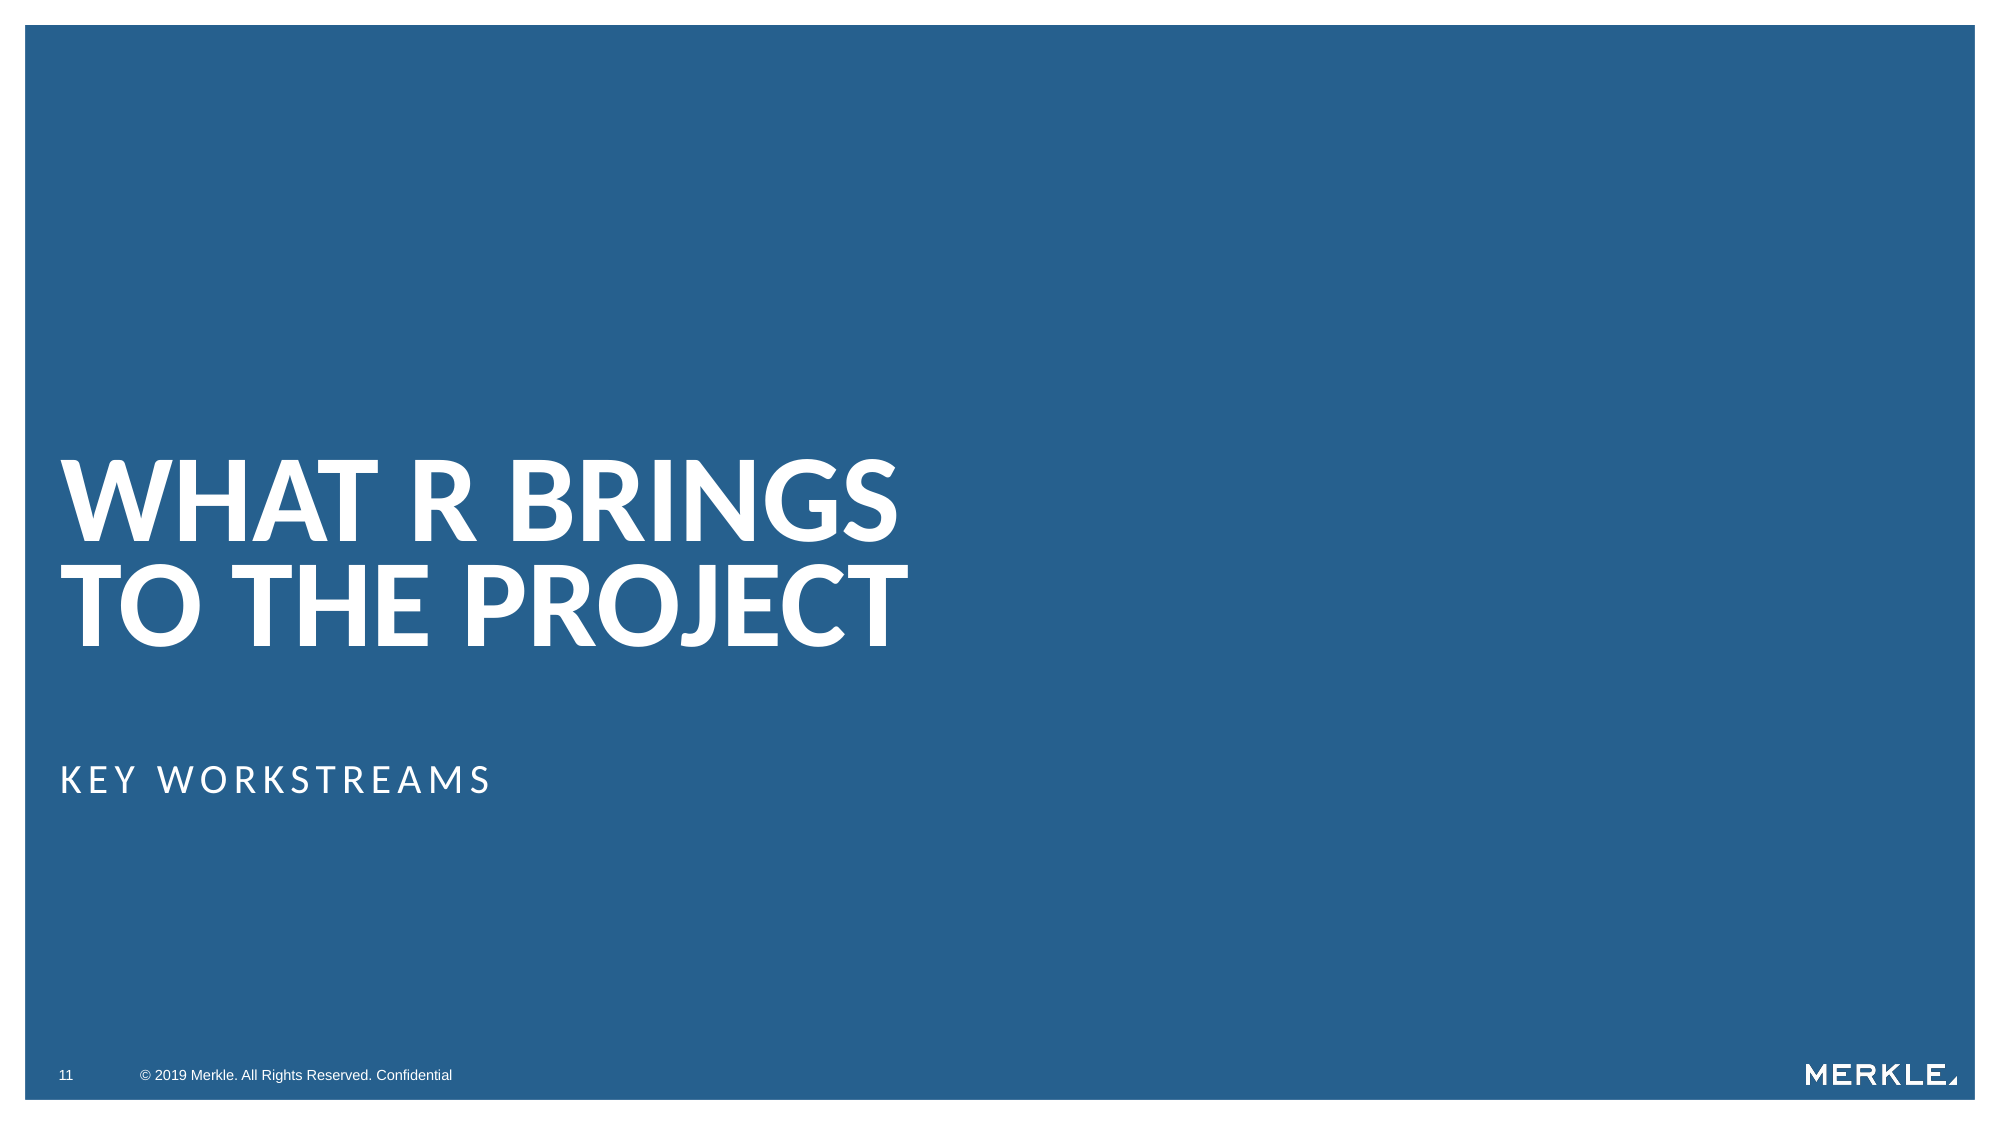

# What r brings to the project
Key workstreams